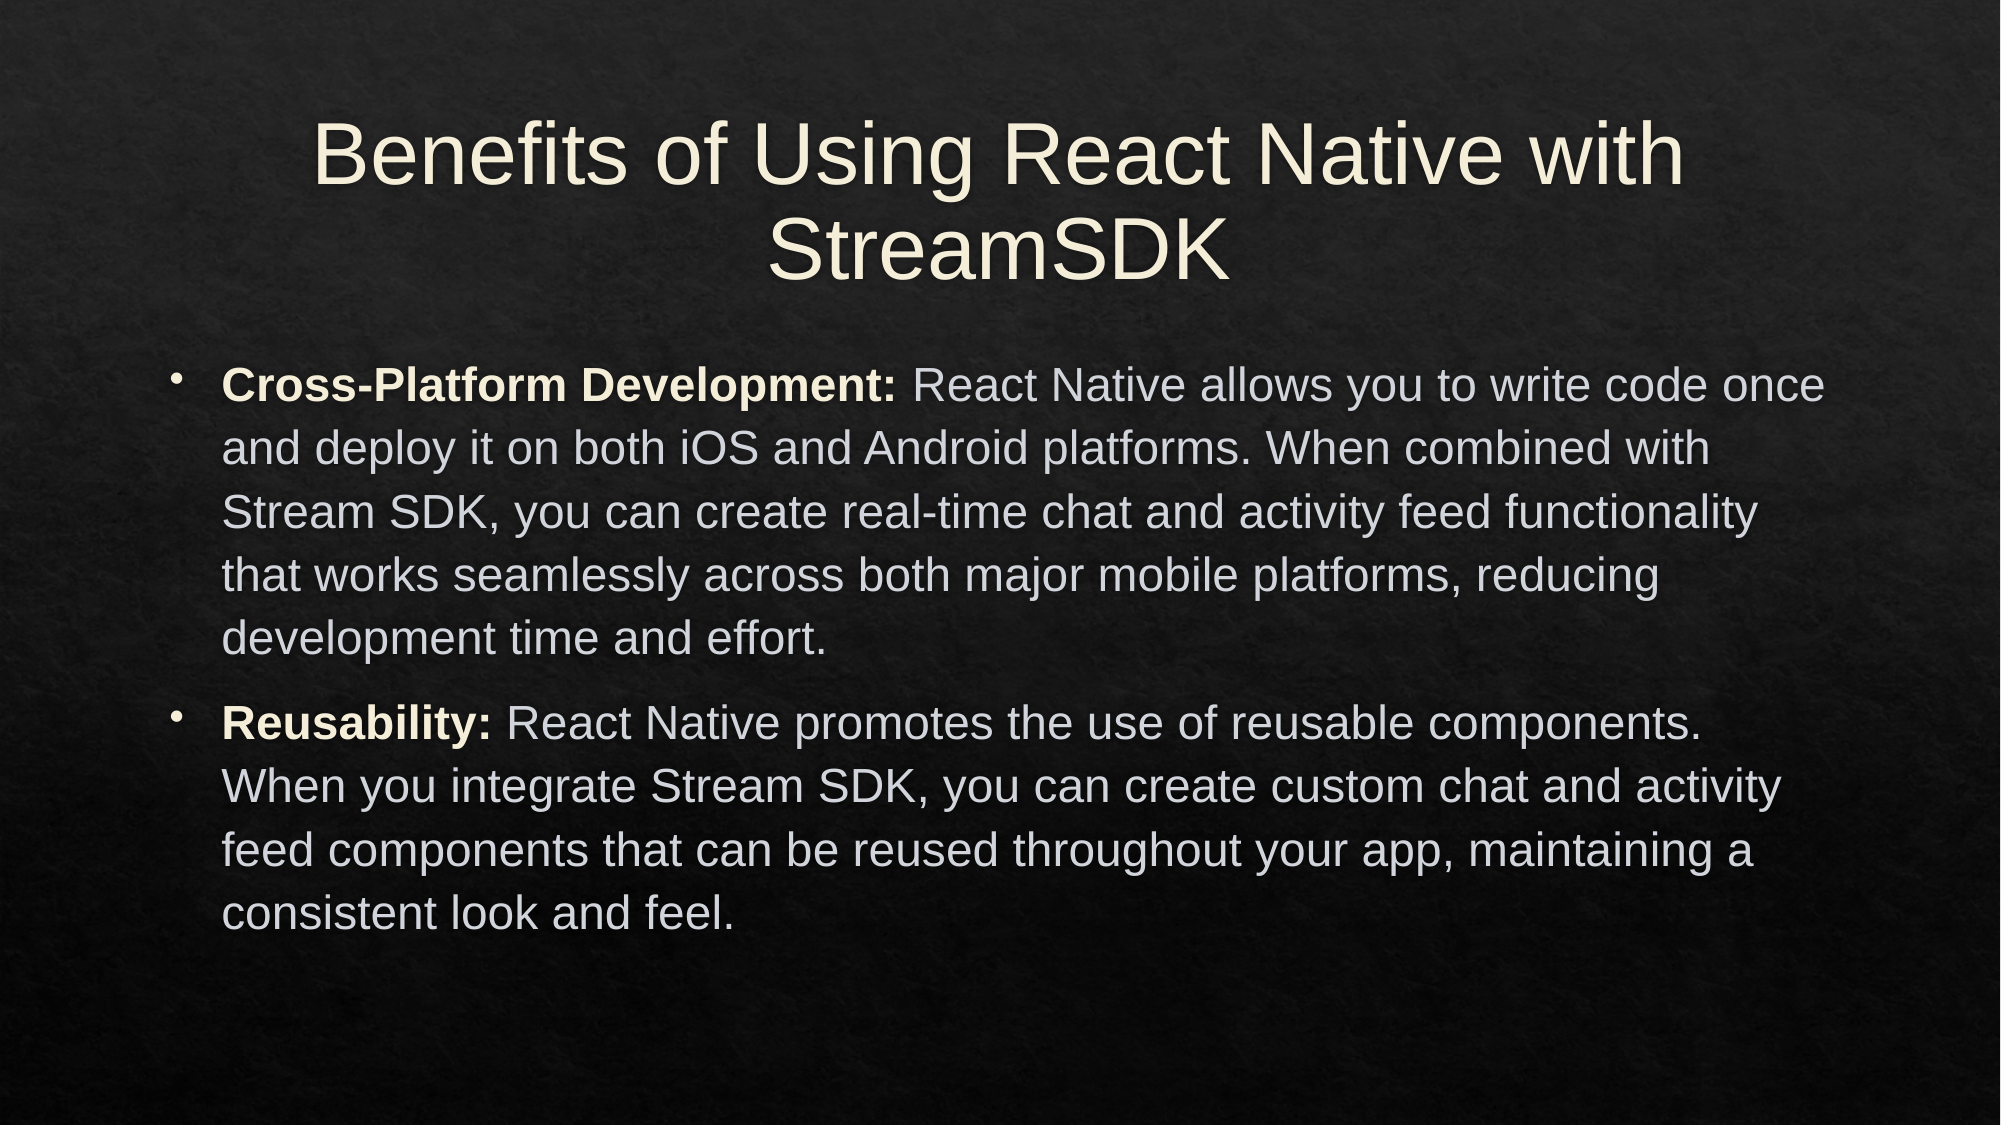

# Benefits of Using React Native with StreamSDK
Cross-Platform Development: React Native allows you to write code once and deploy it on both iOS and Android platforms. When combined with Stream SDK, you can create real-time chat and activity feed functionality that works seamlessly across both major mobile platforms, reducing development time and effort.
Reusability: React Native promotes the use of reusable components. When you integrate Stream SDK, you can create custom chat and activity feed components that can be reused throughout your app, maintaining a consistent look and feel.